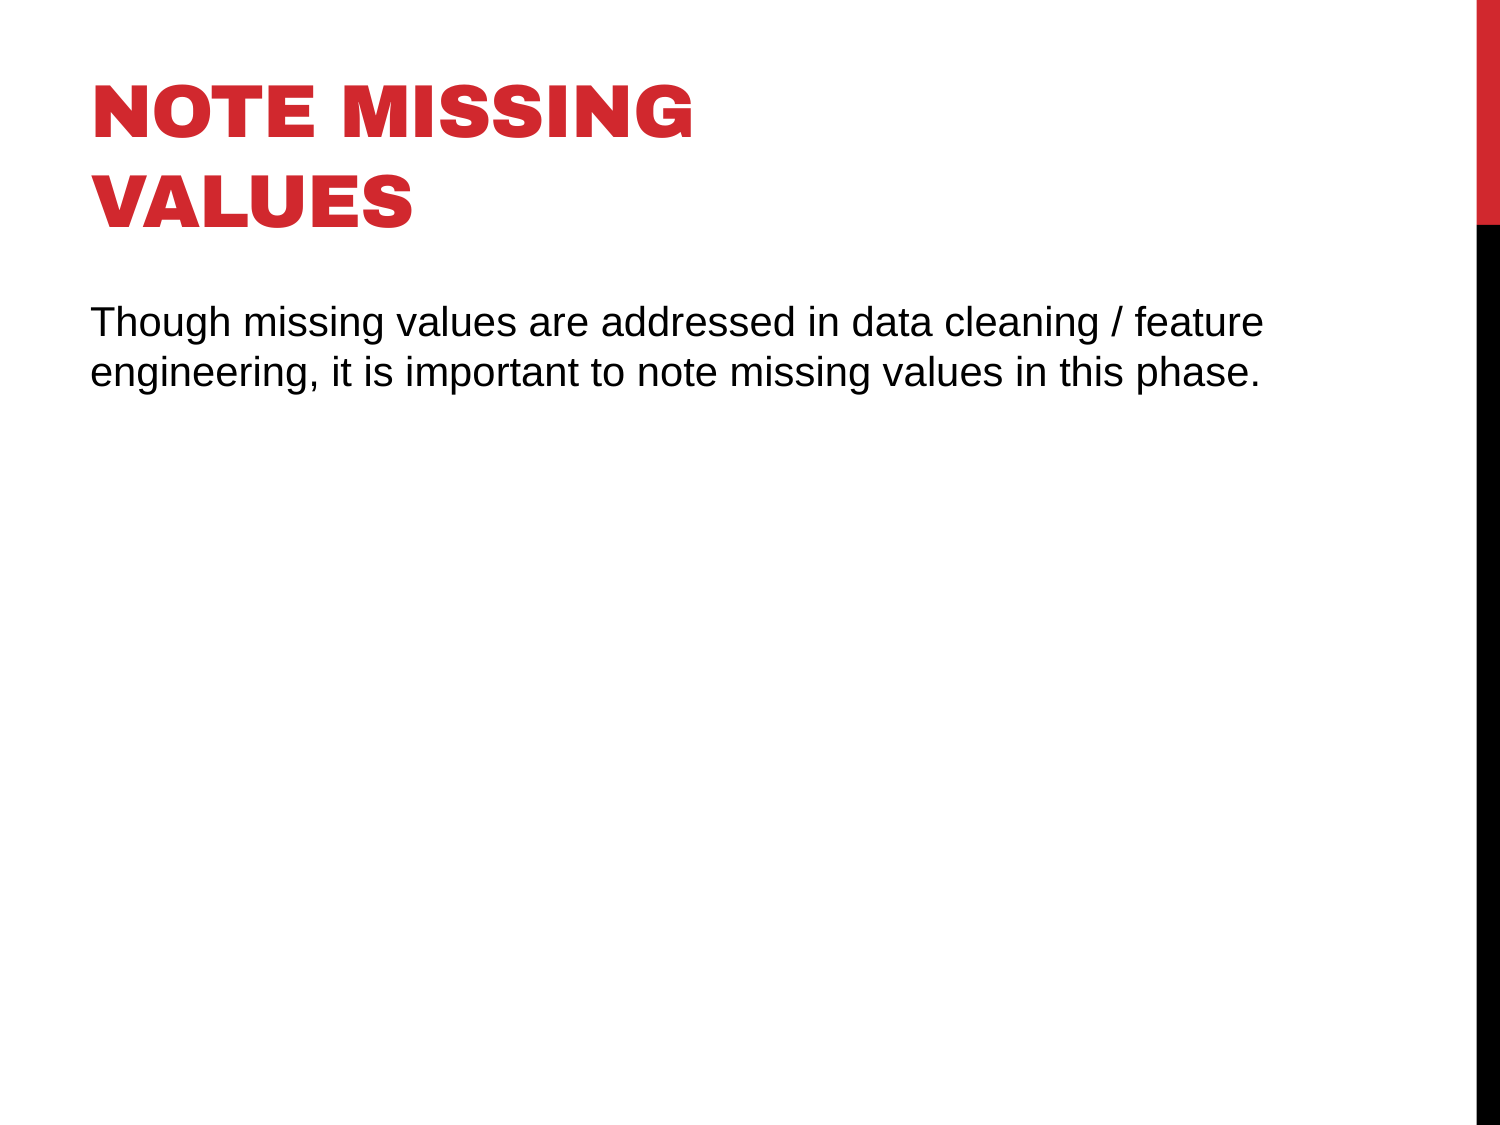

# Note Missing Values
Though missing values are addressed in data cleaning / feature engineering, it is important to note missing values in this phase.